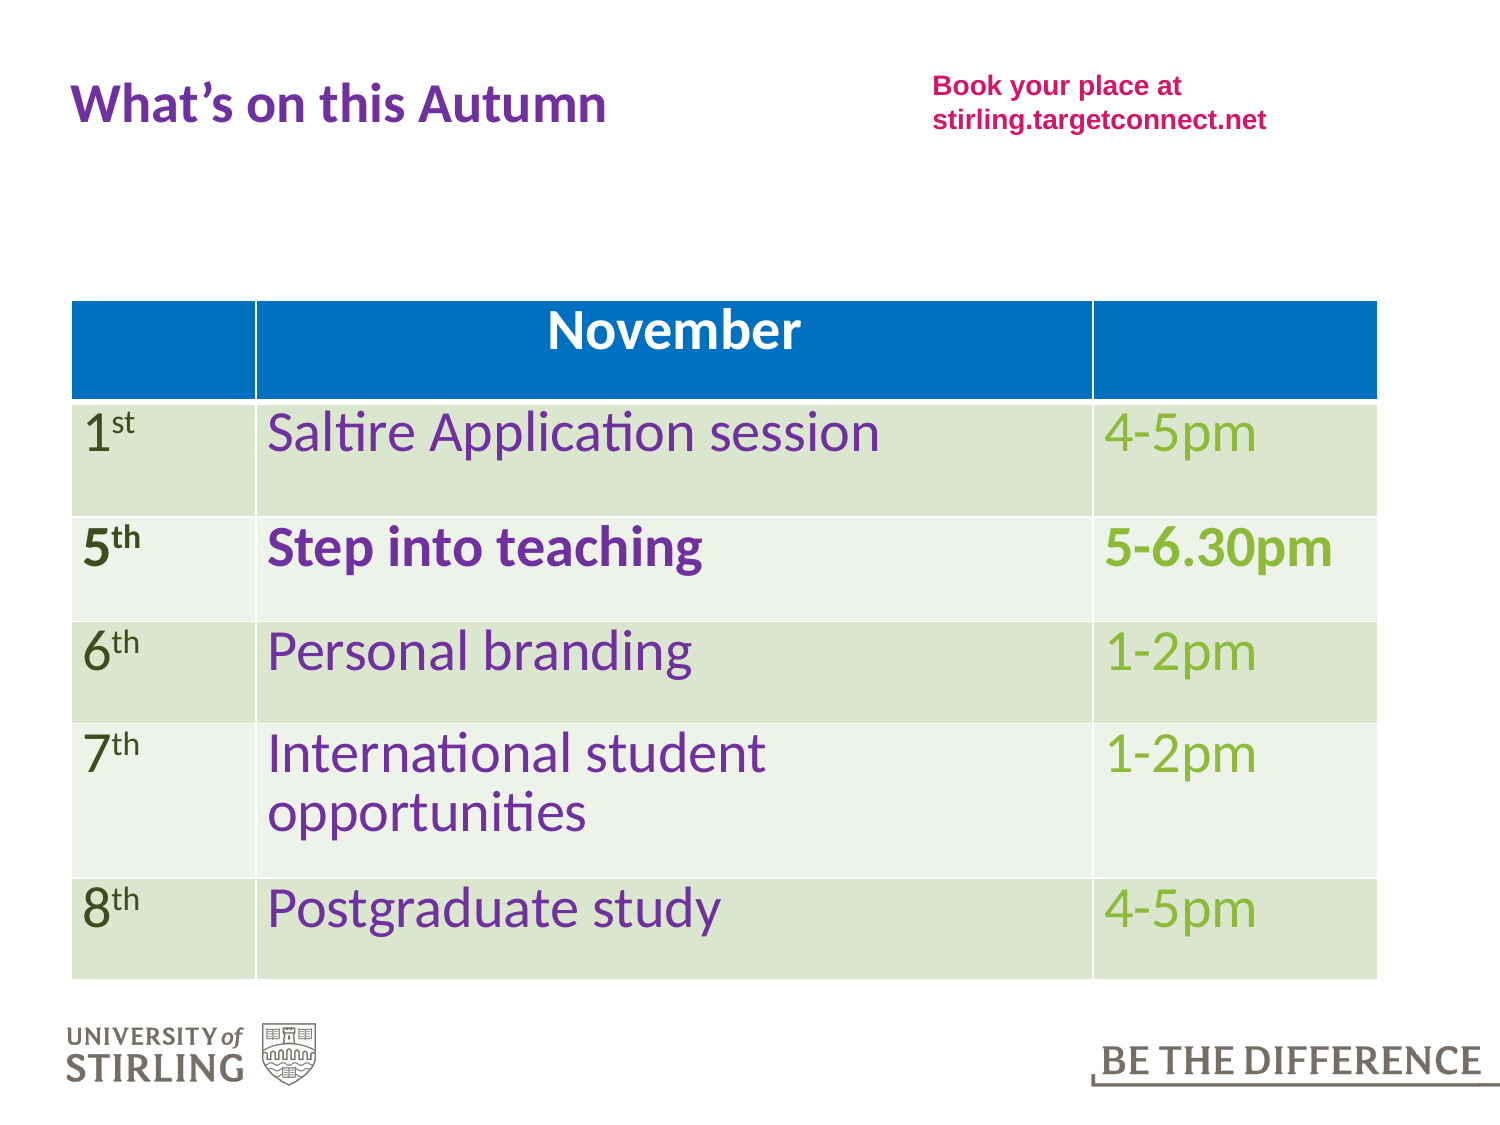

Book your place at stirling.targetconnect.net
# What’s on this Autumn
|  | November |  |
| --- | --- | --- |
| 1st | Saltire Application session | 4-5pm |
| 5th | Step into teaching | 5-6.30pm |
| 6th | Personal branding | 1-2pm |
| 7th | International student opportunities | 1-2pm |
| 8th | Postgraduate study | 4-5pm |